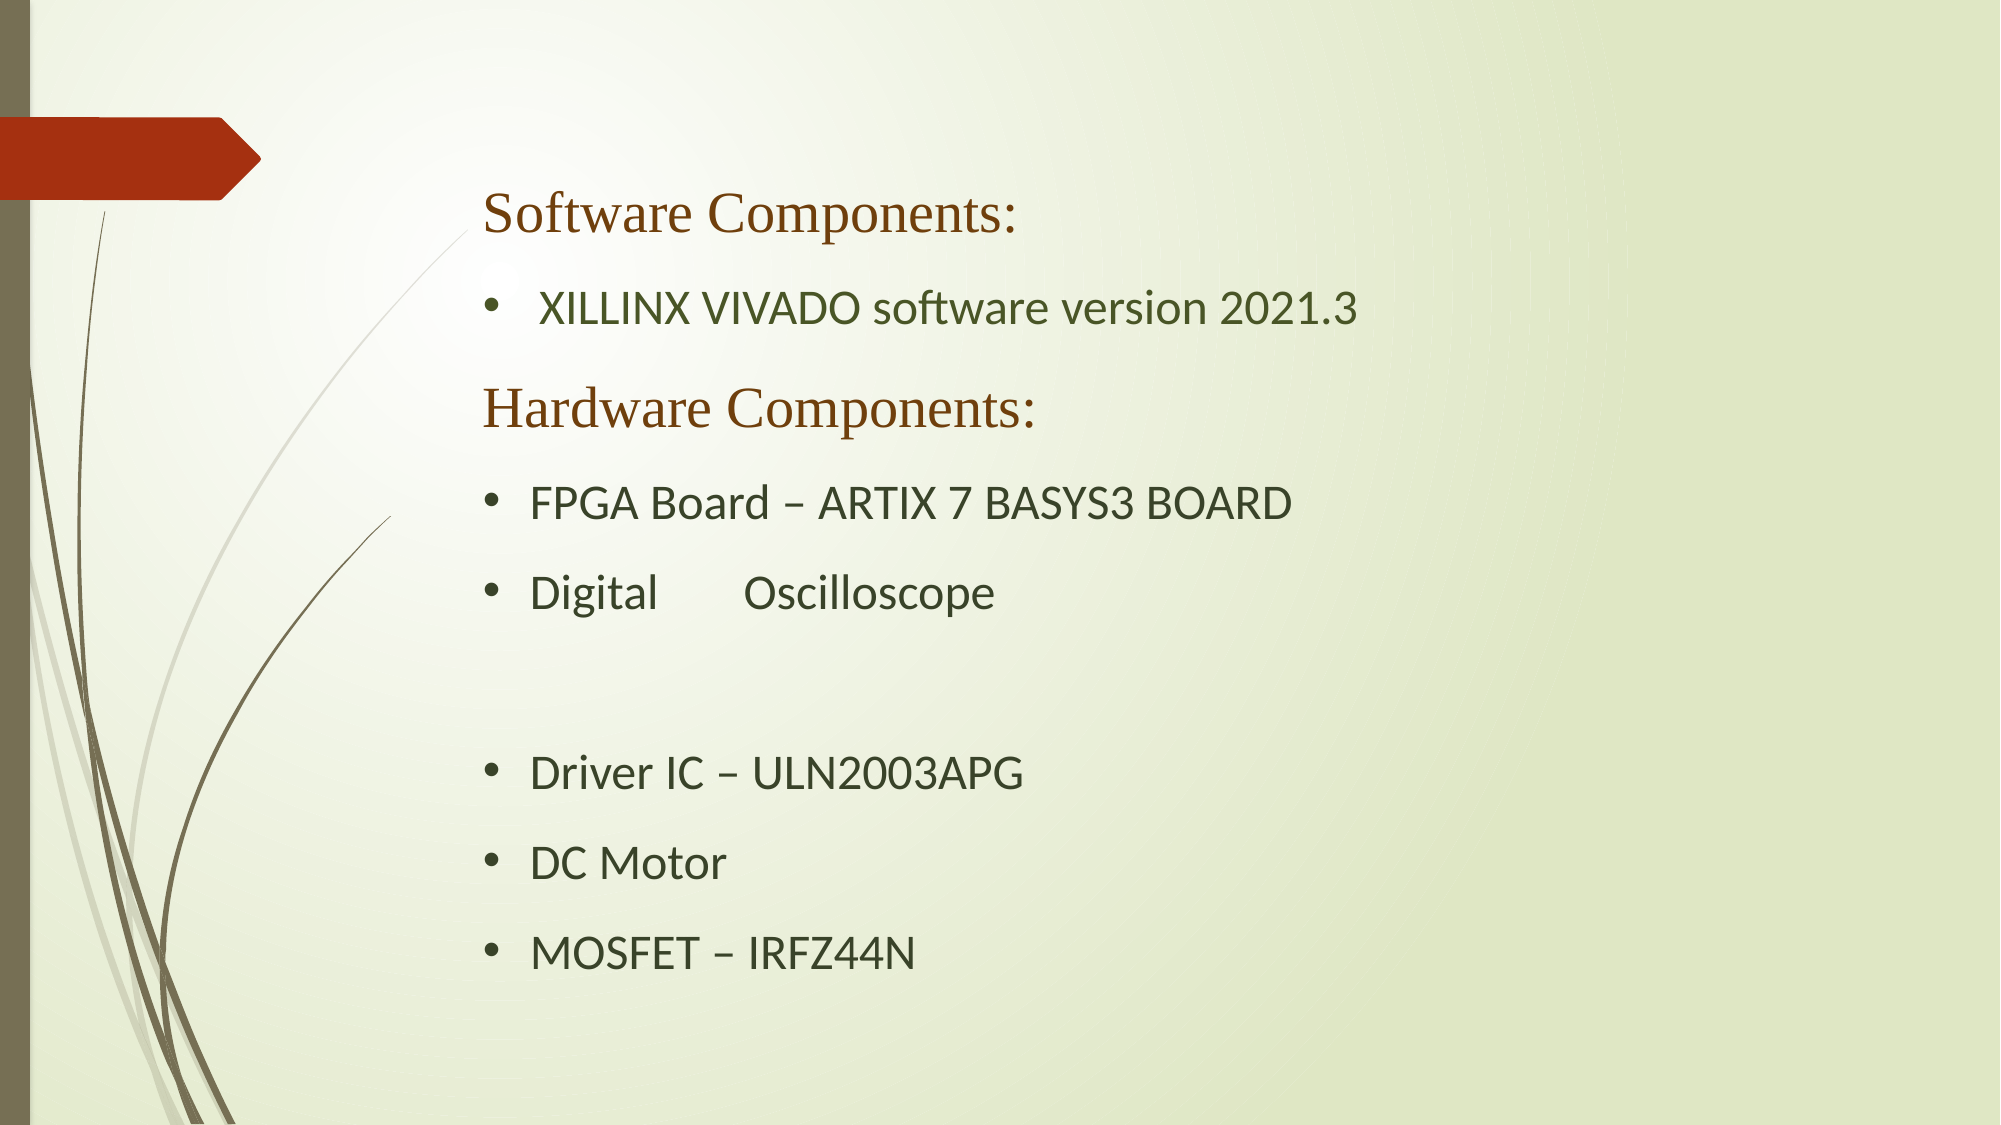

Software Components:
XILLINX VIVADO software version 2021.3
Hardware Components:
FPGA Board – ARTIX 7 BASYS3 BOARD
Digital Oscilloscope
Driver IC – ULN2003APG
DC Motor
MOSFET – IRFZ44N